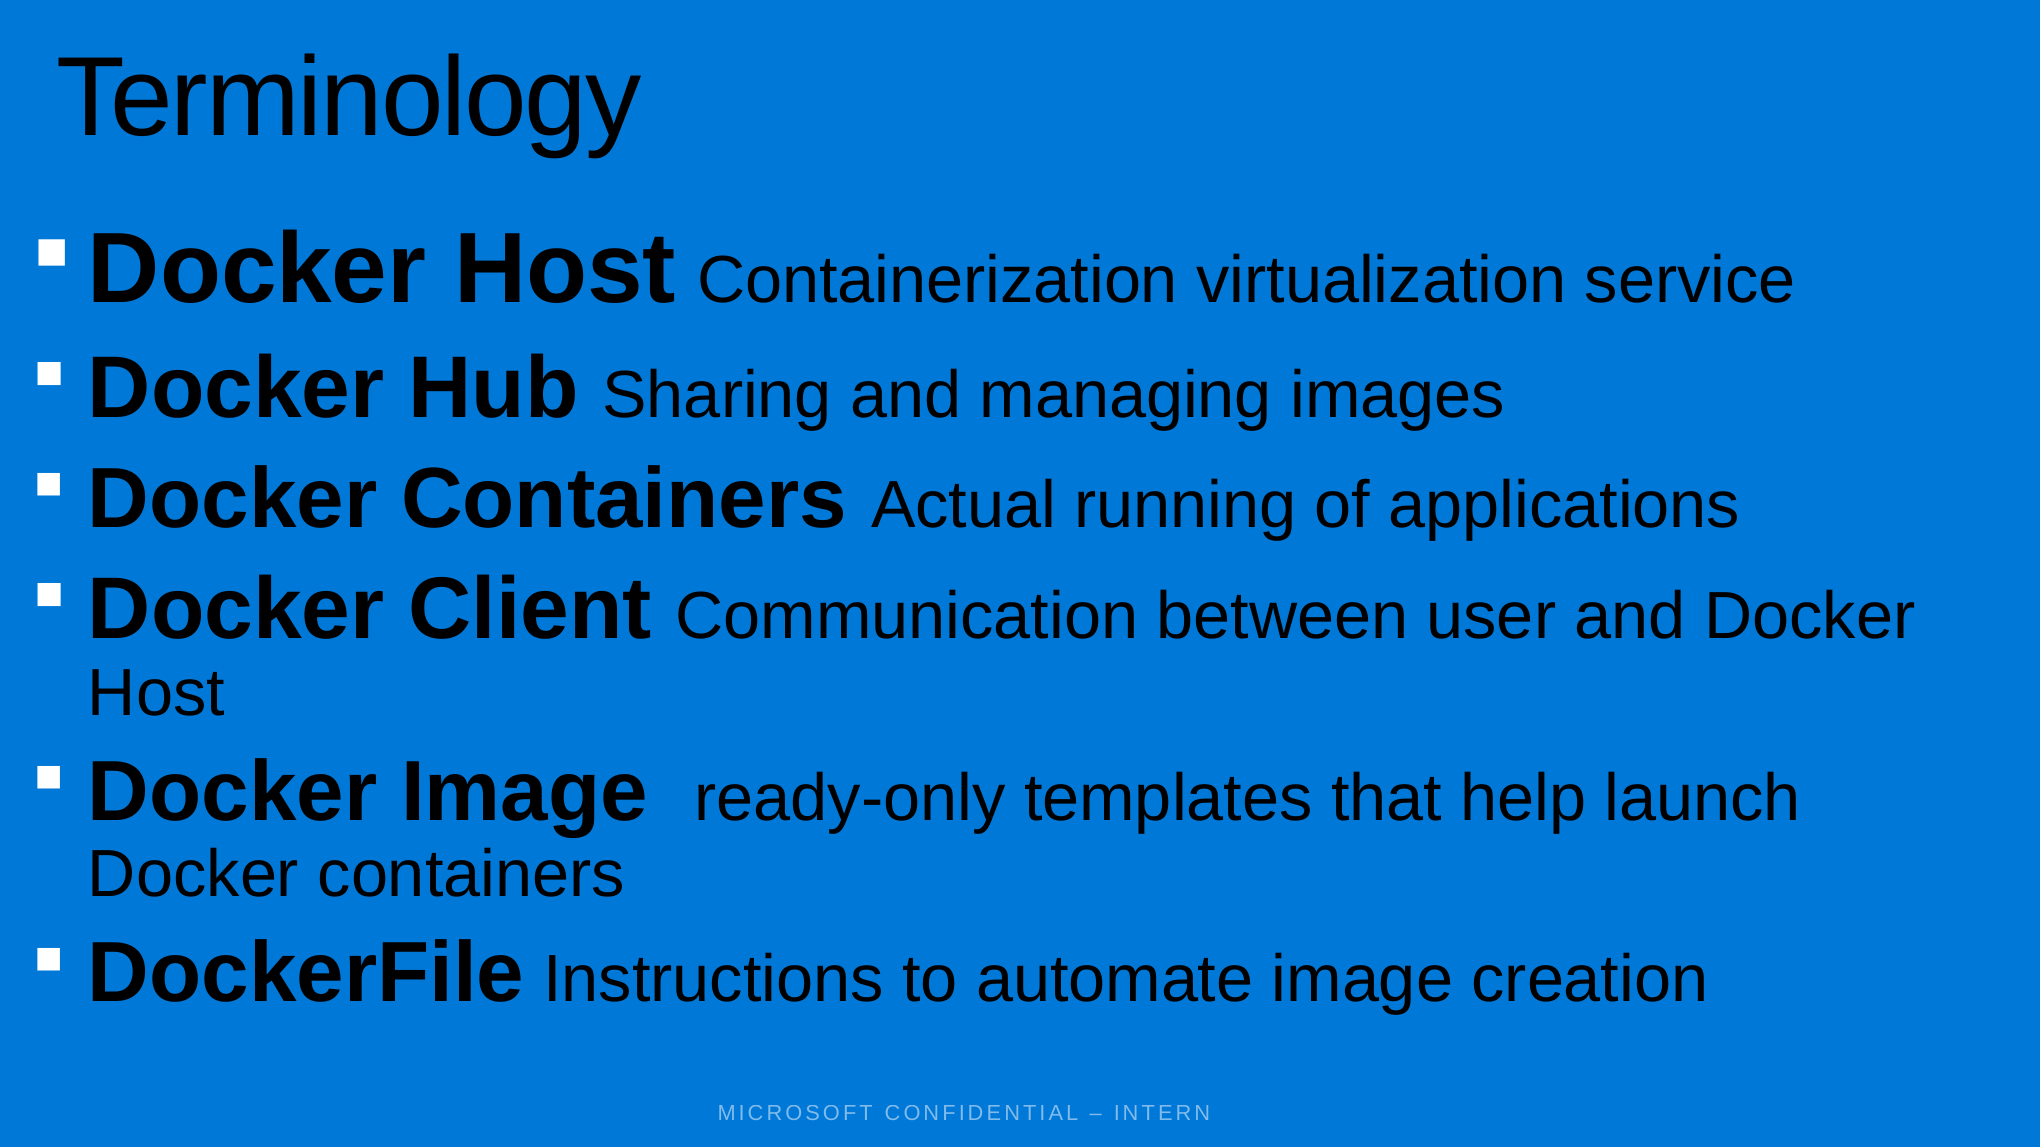

# Terminology
Docker Host Containerization virtualization service
Docker Hub Sharing and managing images
Docker Containers Actual running of applications
Docker Client Communication between user and Docker Host
Docker Image  ready-only templates that help launch Docker containers
DockerFile Instructions to automate image creation